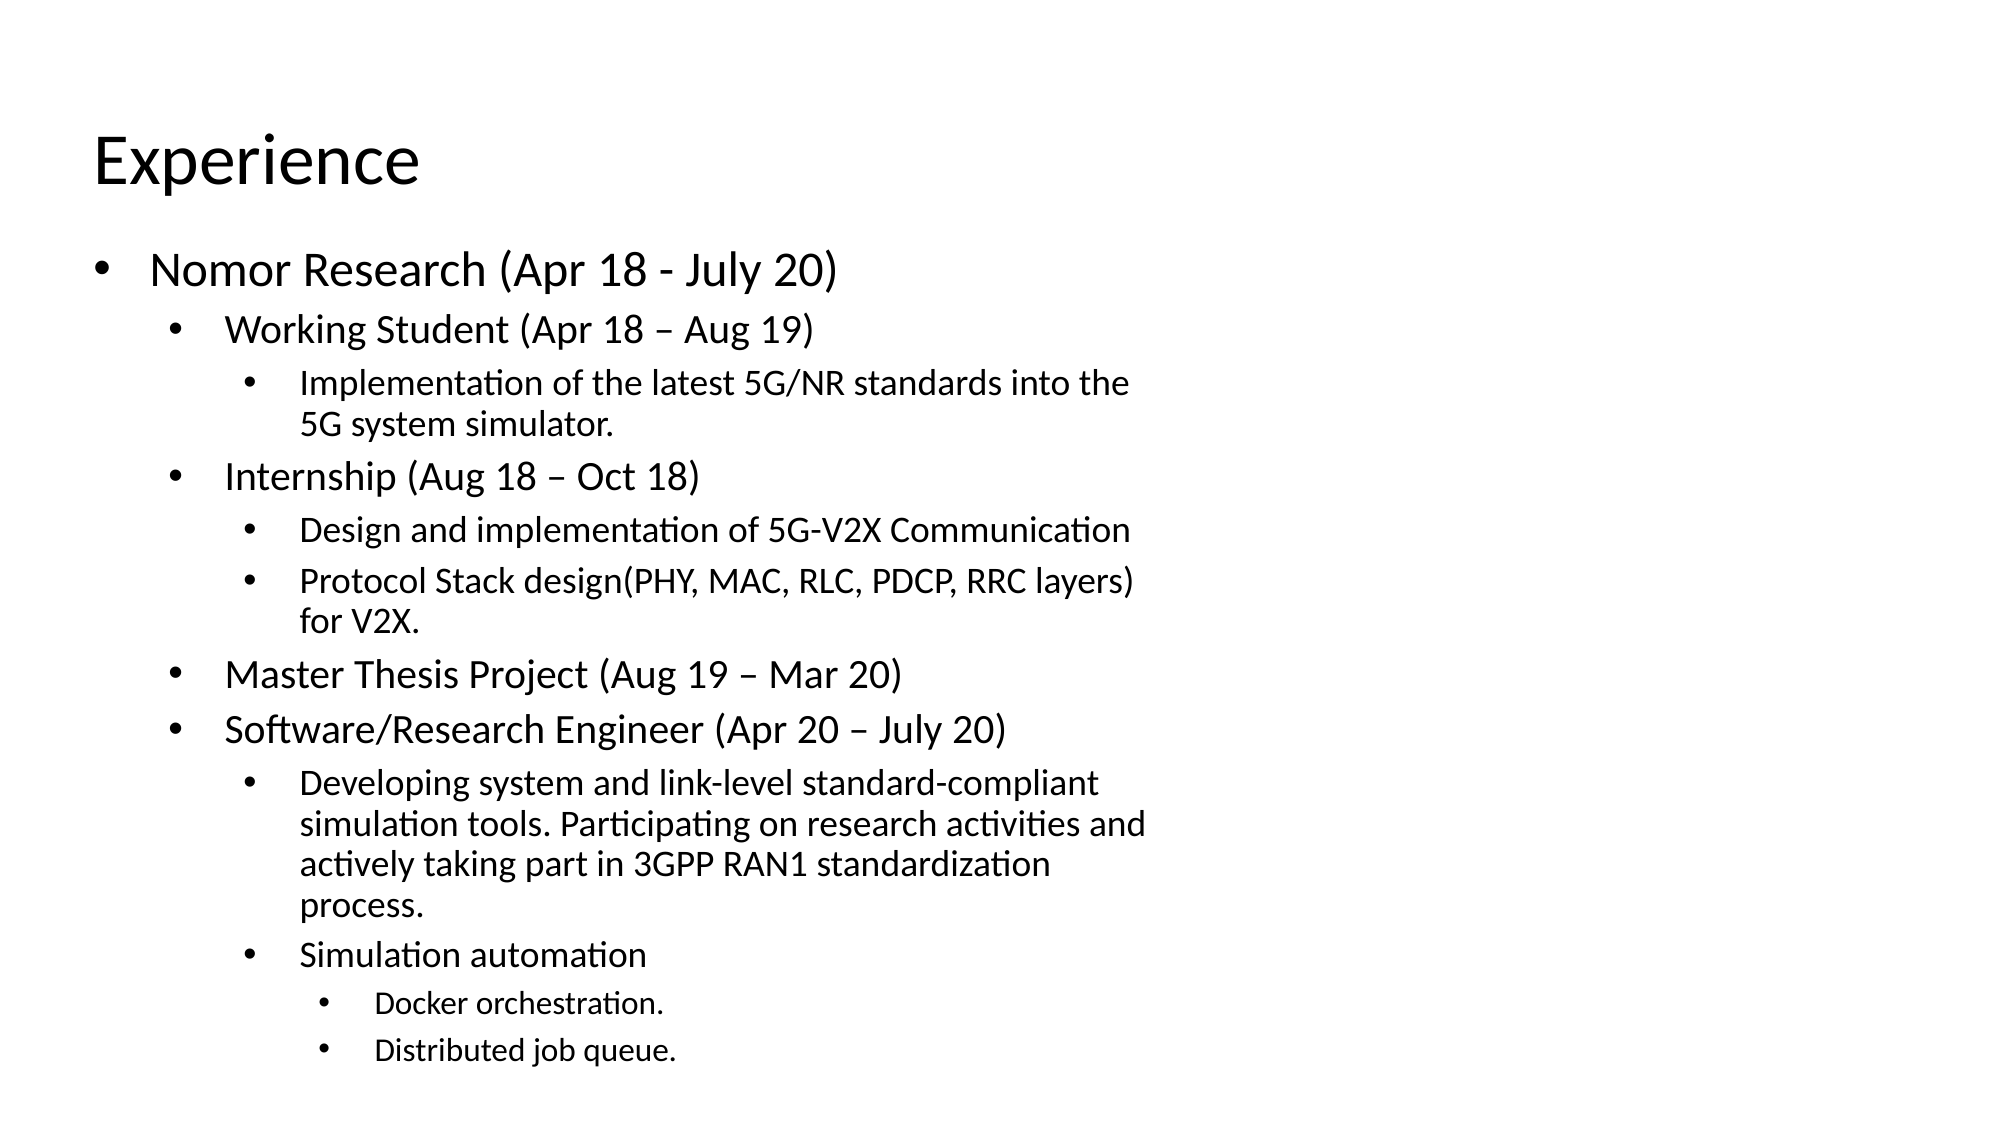

Experience

Nomor Research (Apr 18 - July 20)
Working Student (Apr 18 – Aug 19)
Implementation of the latest 5G/NR standards into the 5G system simulator.
Internship (Aug 18 – Oct 18)
Design and implementation of 5G-V2X Communication
Protocol Stack design(PHY, MAC, RLC, PDCP, RRC layers) for V2X.
Master Thesis Project (Aug 19 – Mar 20)
Software/Research Engineer (Apr 20 – July 20)
Developing system and link-level standard-compliant simulation tools. Participating on research activities and actively taking part in 3GPP RAN1 standardization process.
Simulation automation
Docker orchestration.
Distributed job queue.